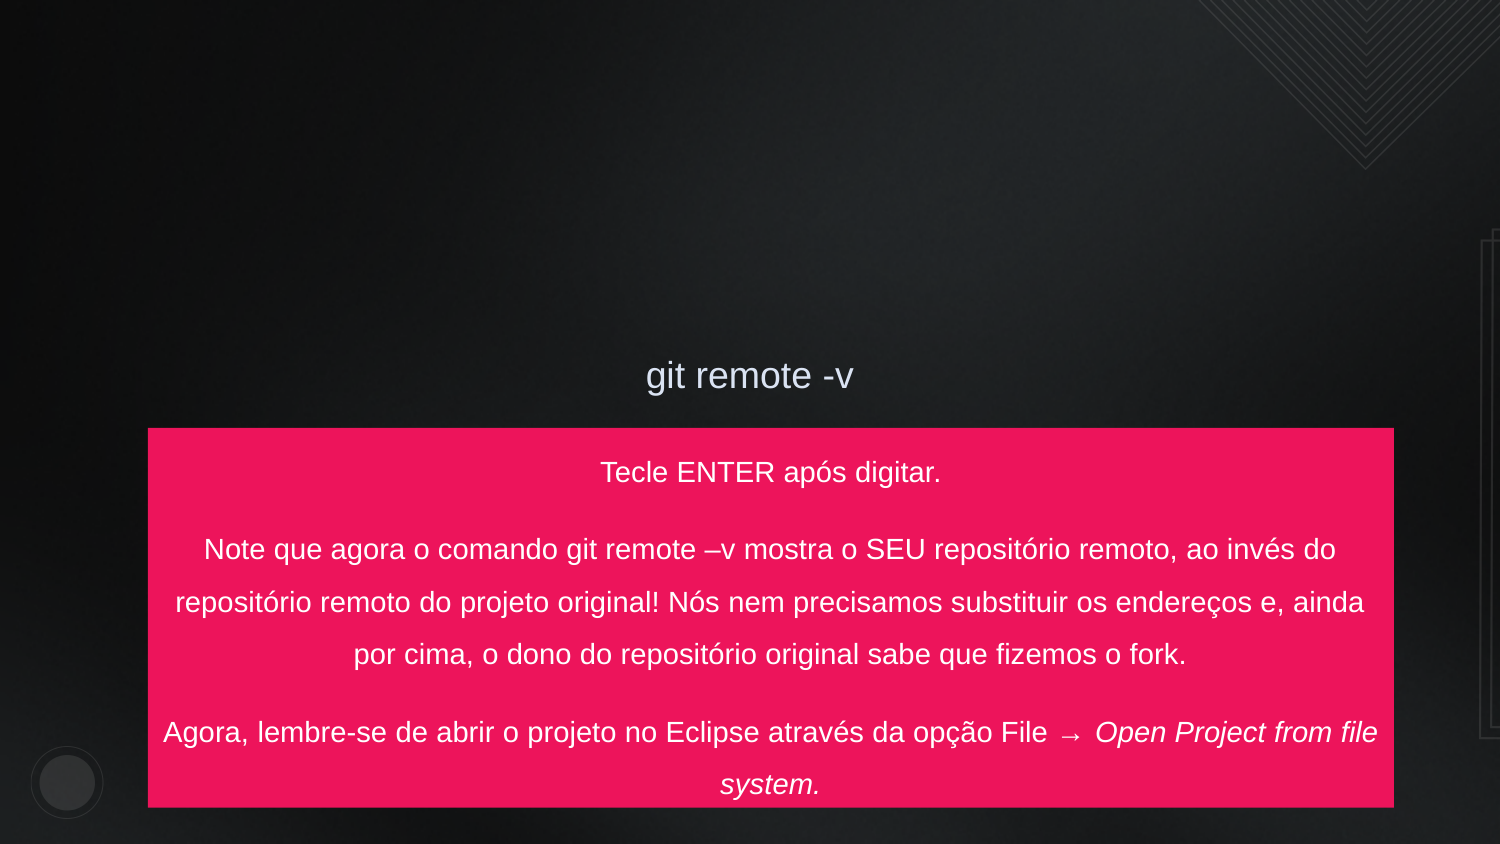

git remote -v
Tecle ENTER após digitar.
Note que agora o comando git remote –v mostra o SEU repositório remoto, ao invés do repositório remoto do projeto original! Nós nem precisamos substituir os endereços e, ainda por cima, o dono do repositório original sabe que fizemos o fork.
Agora, lembre-se de abrir o projeto no Eclipse através da opção File → Open Project from file system.